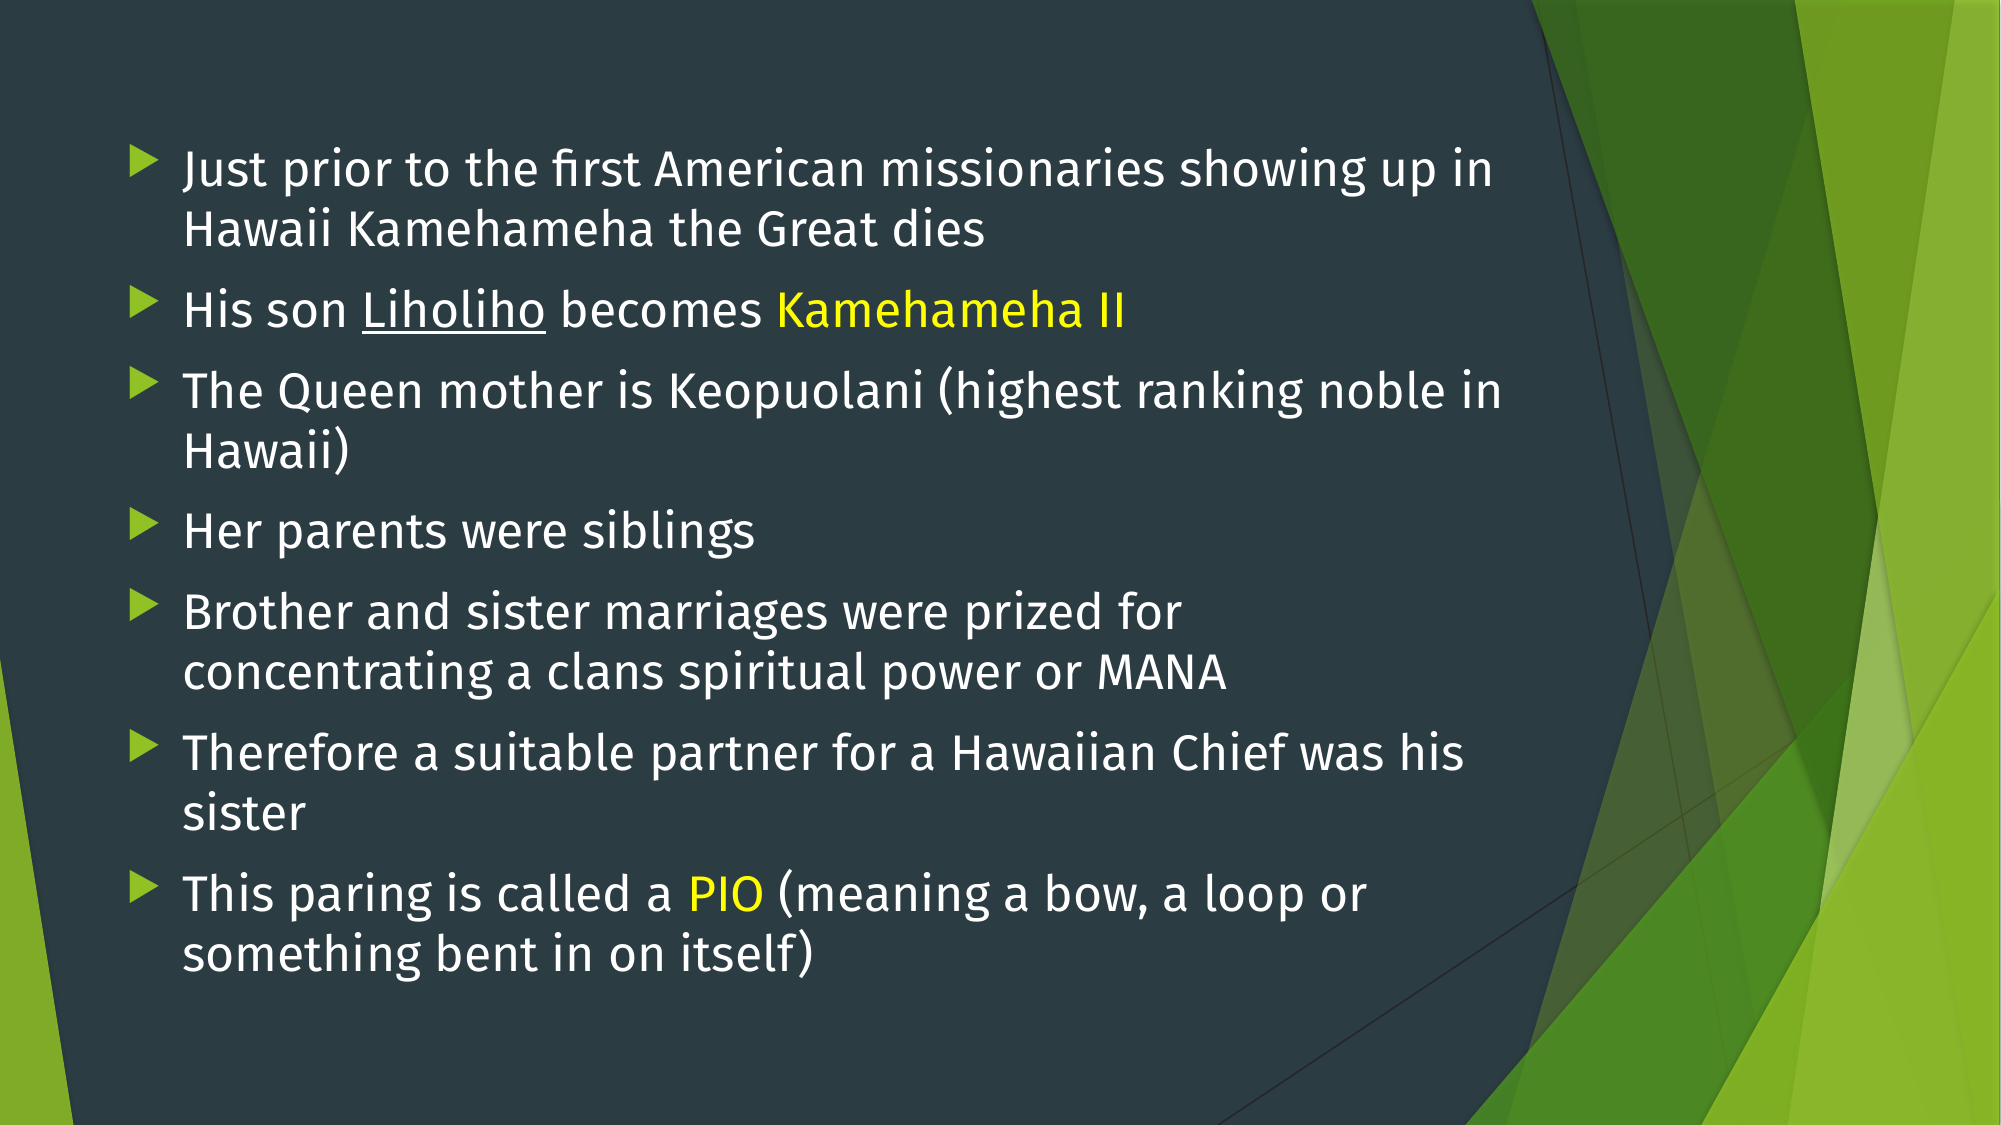

#
Just prior to the first American missionaries showing up in Hawaii Kamehameha the Great dies
His son Liholiho becomes Kamehameha II
The Queen mother is Keopuolani (highest ranking noble in Hawaii)
Her parents were siblings
Brother and sister marriages were prized for concentrating a clans spiritual power or MANA
Therefore a suitable partner for a Hawaiian Chief was his sister
This paring is called a PIO (meaning a bow, a loop or something bent in on itself)